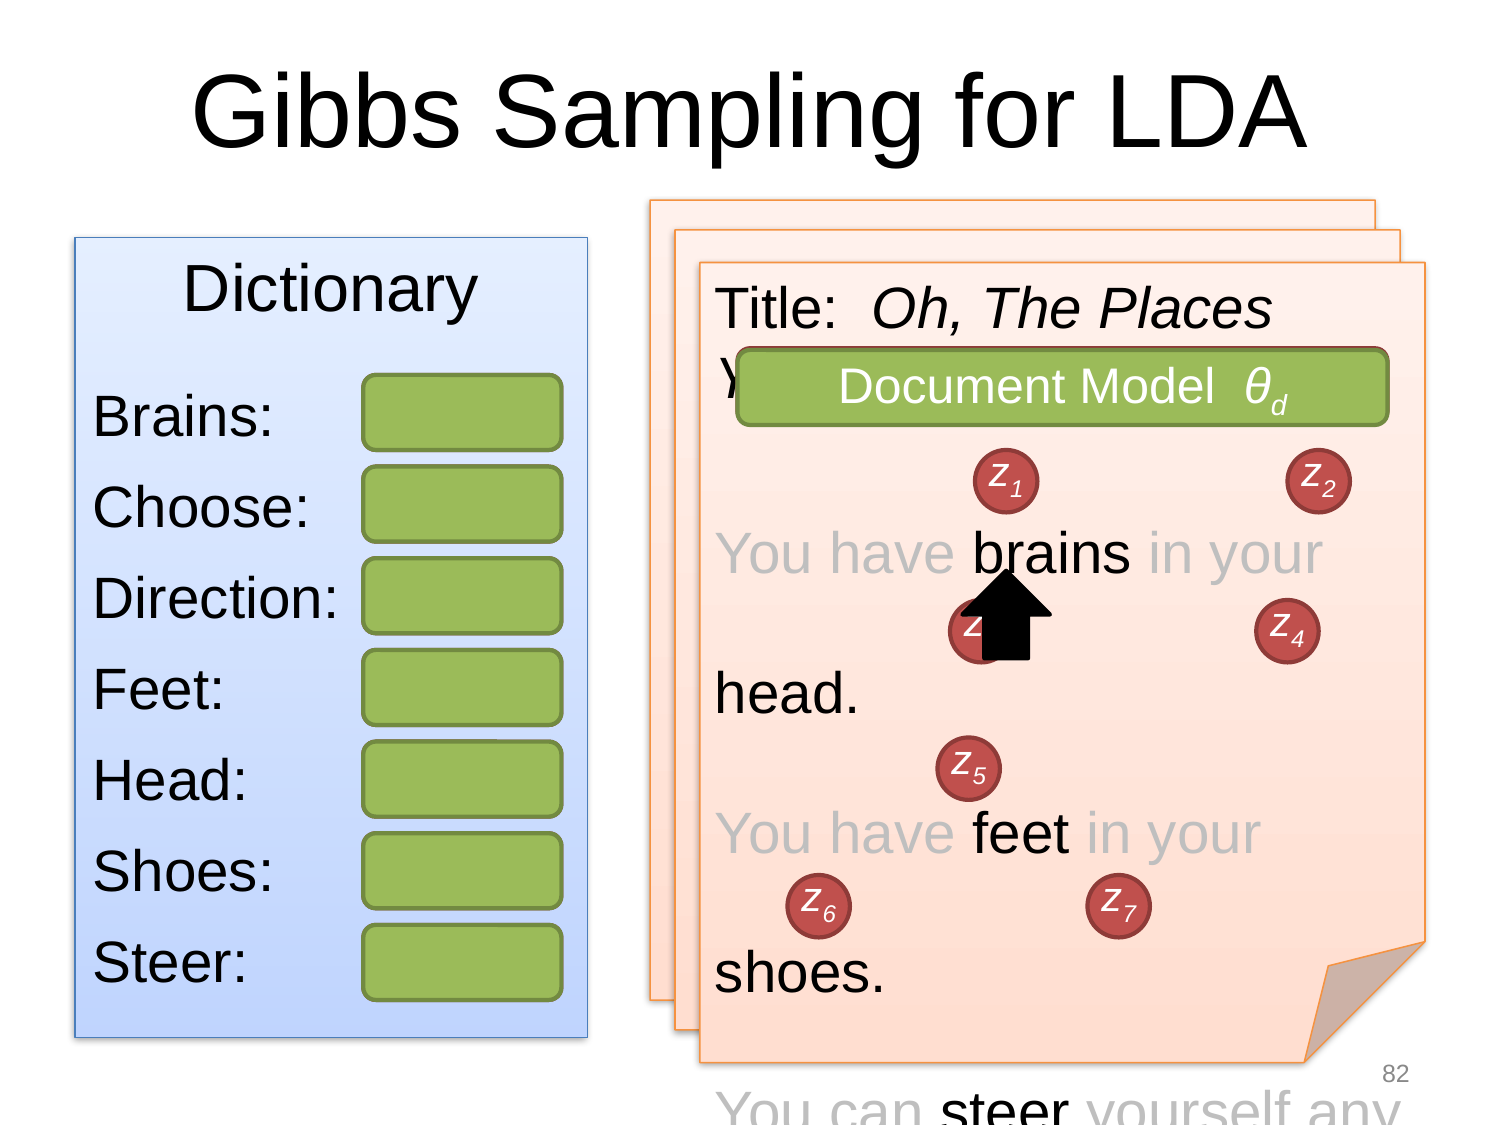

# Gibbs Sampling for LDA

Dictionary
Brains:
Choose:
Direction:
Feet:
Head:
Shoes:
Steer:

Title:  Oh, The Places You’ll Go!
Document Model  θd
Document Model  θd

You have brains in your head.
You have feet in your shoes.
You can steer yourself any direction you choose.
z1
z2

z3
z4

z5

z6
z7

82